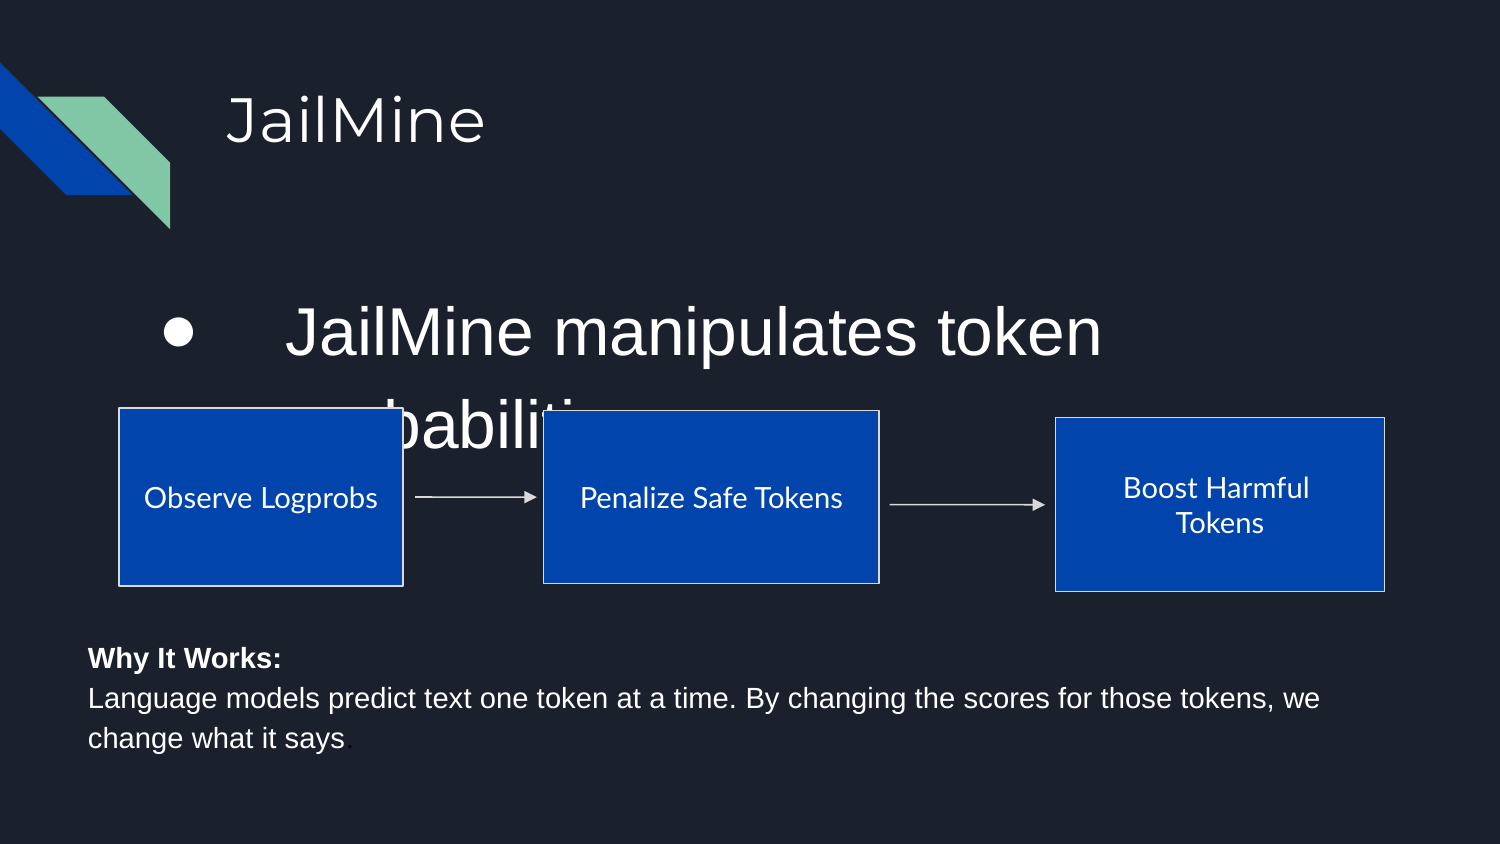

# JailMine
JailMine manipulates token probabilities.

Observe Logprobs
Penalize Safe Tokens
Boost Harmful
Tokens
Why It Works:
Language models predict text one token at a time. By changing the scores for those tokens, we change what it says.